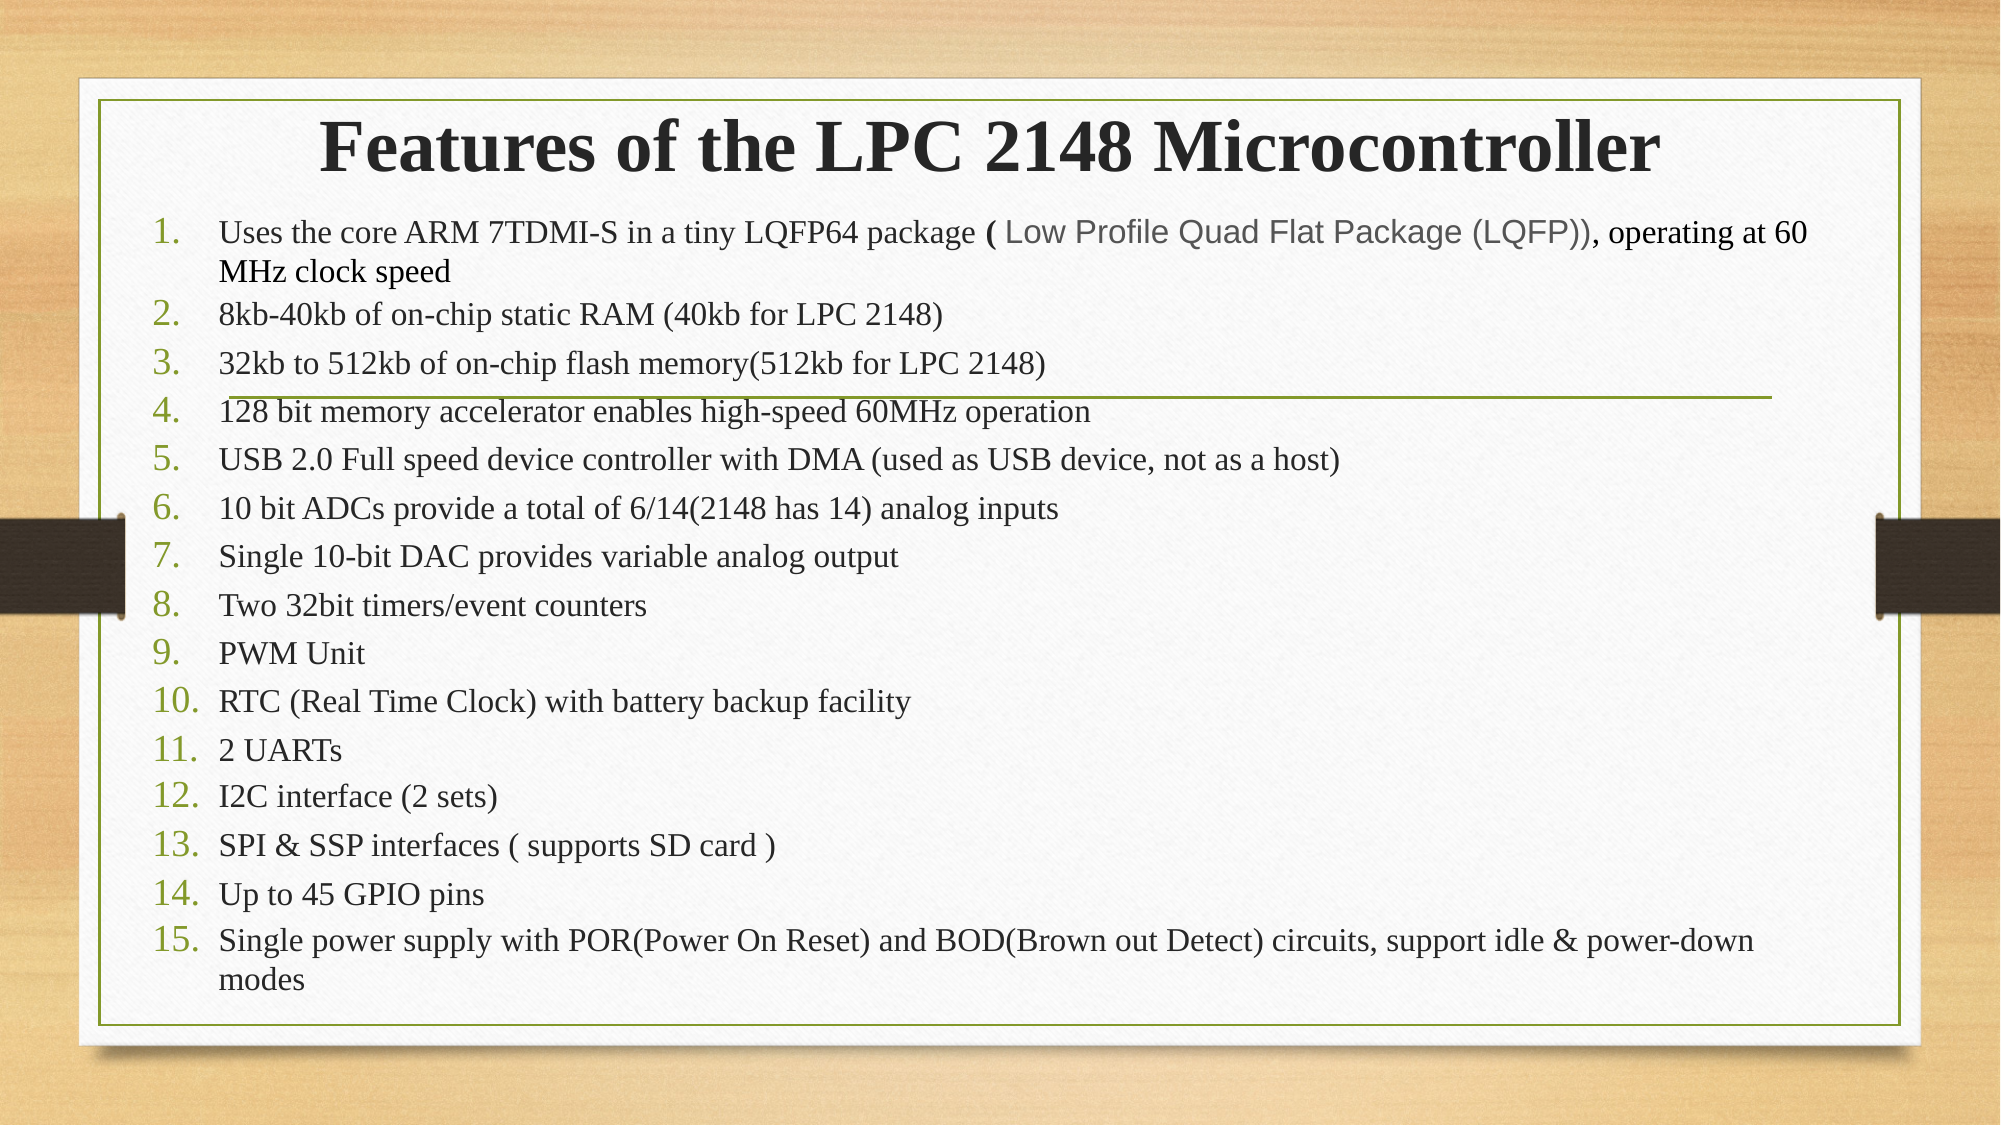

# Features of the LPC 2148 Microcontroller
Uses the core ARM 7TDMI-S in a tiny LQFP64 package ( Low Profile Quad Flat Package (LQFP)), operating at 60 MHz clock speed
8kb-40kb of on-chip static RAM (40kb for LPC 2148)
32kb to 512kb of on-chip flash memory(512kb for LPC 2148)
128 bit memory accelerator enables high-speed 60MHz operation
USB 2.0 Full speed device controller with DMA (used as USB device, not as a host)
10 bit ADCs provide a total of 6/14(2148 has 14) analog inputs
Single 10-bit DAC provides variable analog output
Two 32bit timers/event counters
PWM Unit
RTC (Real Time Clock) with battery backup facility
2 UARTs
I2C interface (2 sets)
SPI & SSP interfaces ( supports SD card )
Up to 45 GPIO pins
Single power supply with POR(Power On Reset) and BOD(Brown out Detect) circuits, support idle & power-down modes